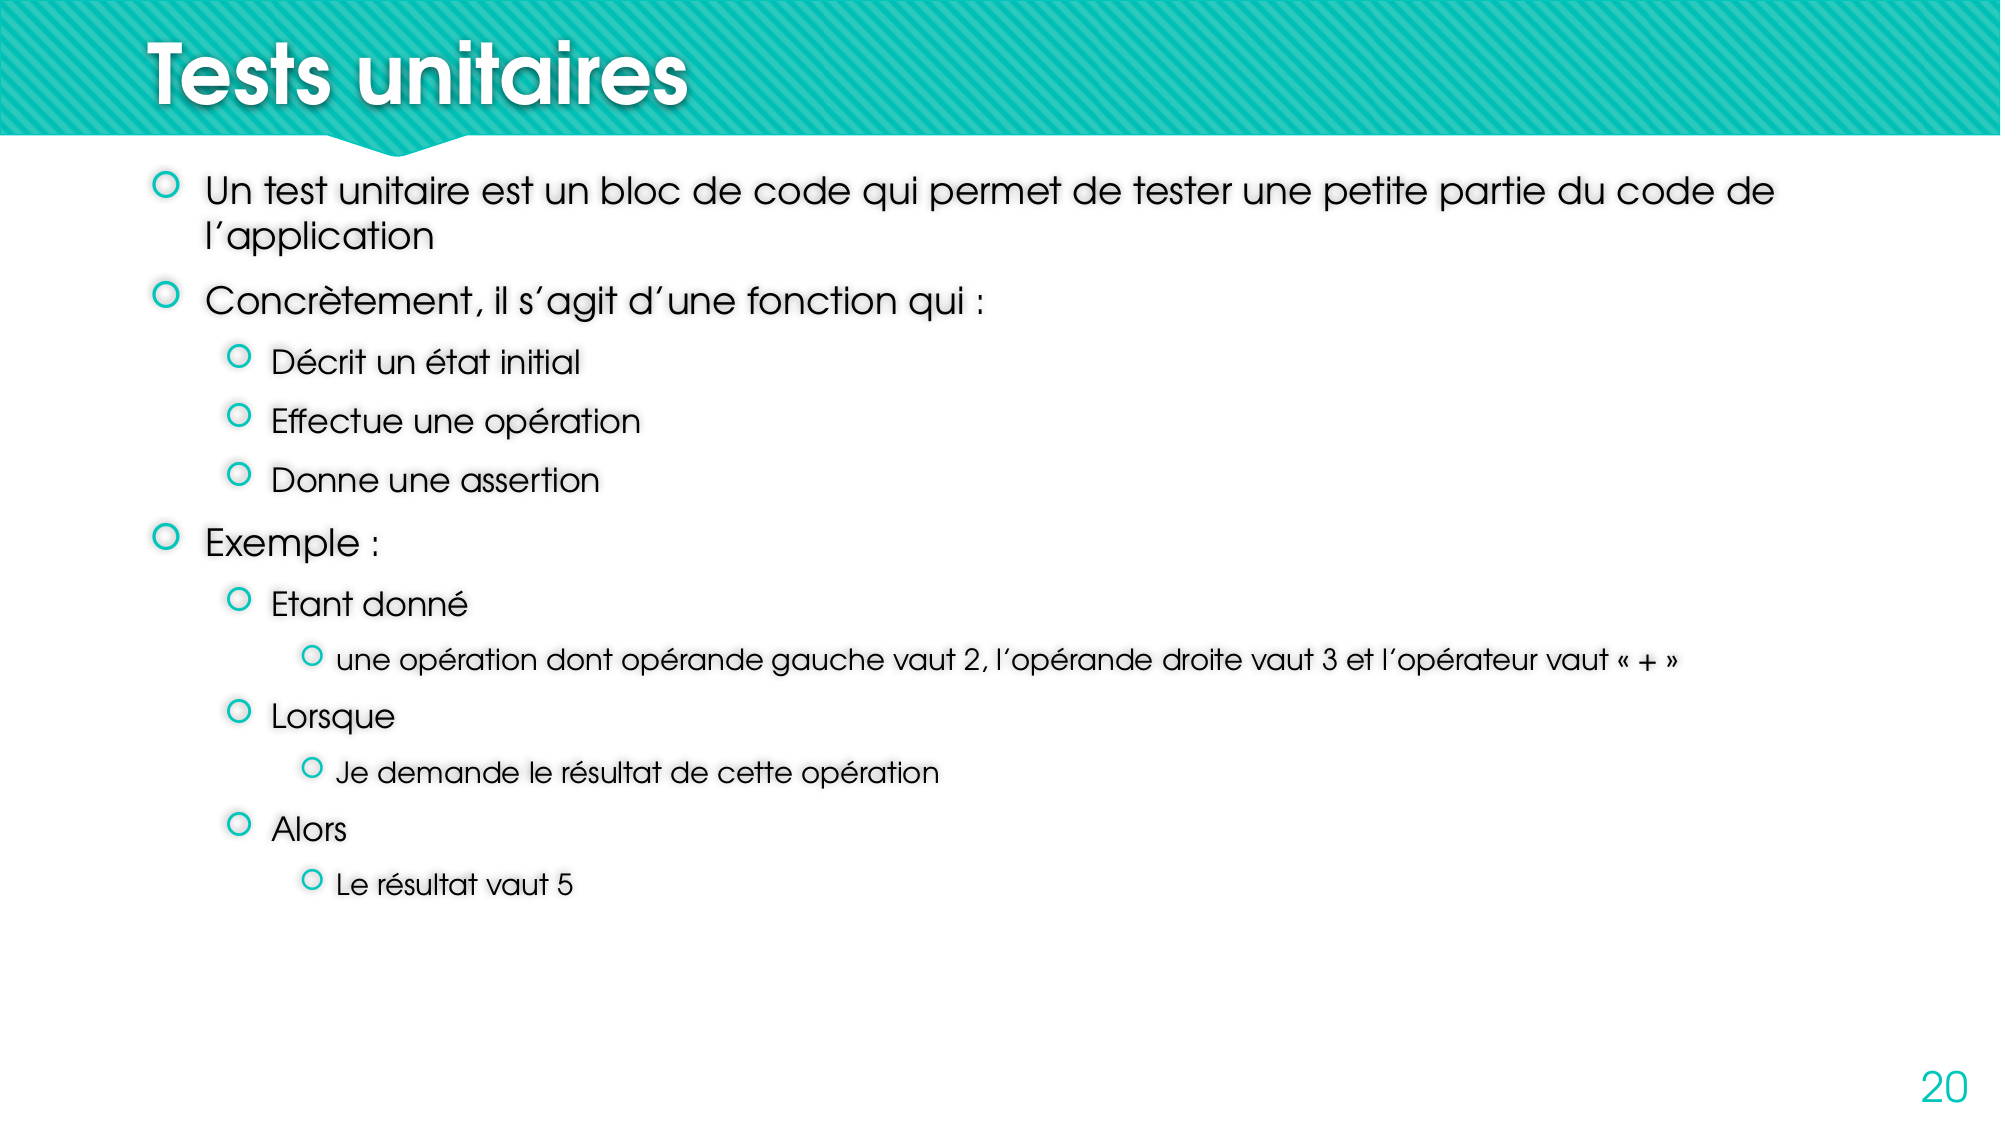

# Tests unitaires
Un test unitaire est un bloc de code qui permet de tester une petite partie du code de l’application
Concrètement, il s’agit d’une fonction qui :
Décrit un état initial
Effectue une opération
Donne une assertion
Exemple :
Etant donné
une opération dont opérande gauche vaut 2, l’opérande droite vaut 3 et l’opérateur vaut « + »
Lorsque
Je demande le résultat de cette opération
Alors
Le résultat vaut 5
20